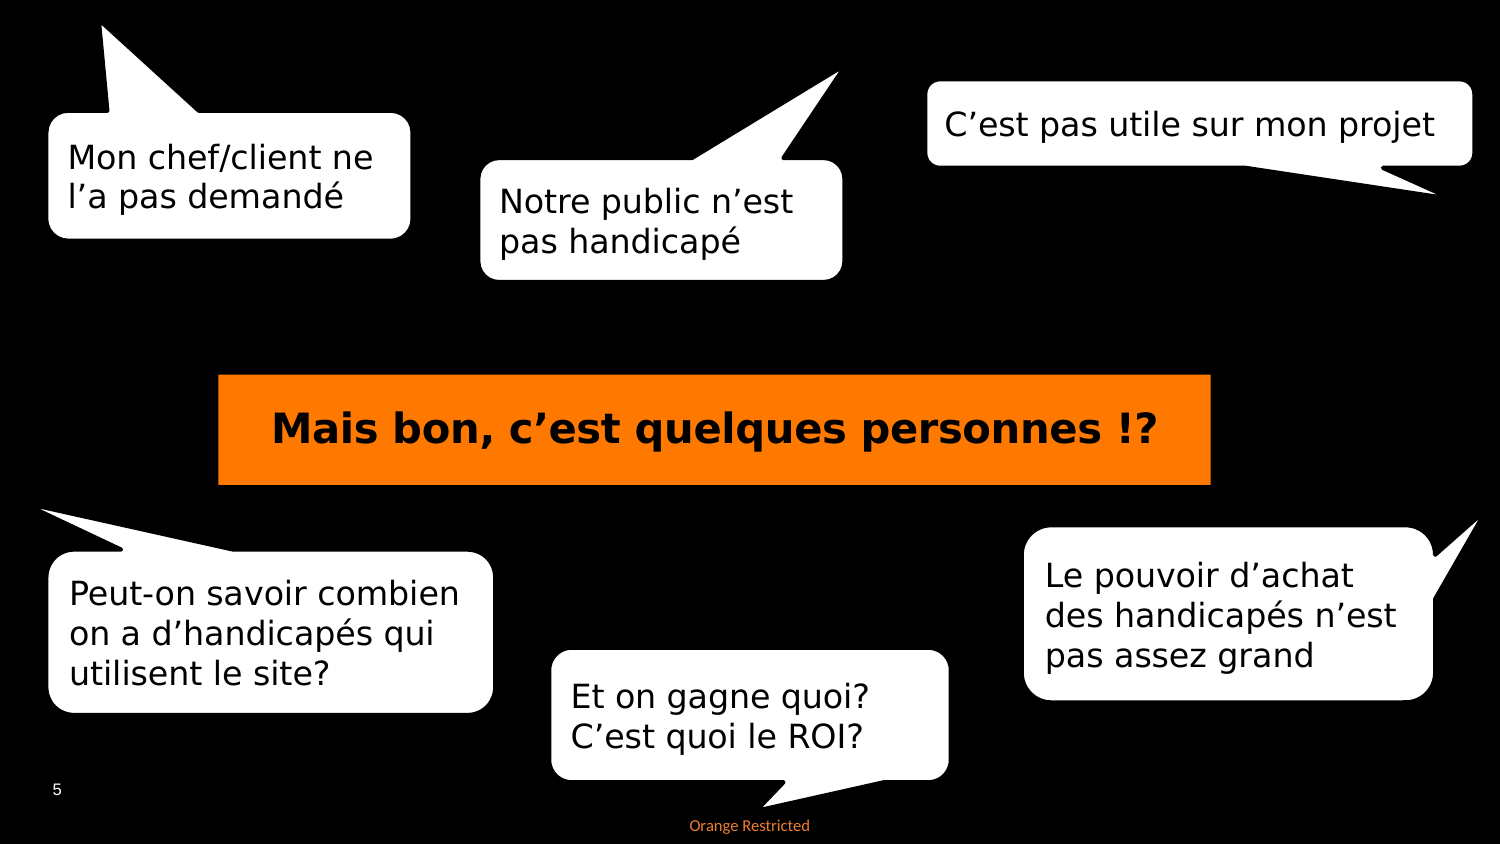

C’est pas utile sur mon projet
Mon chef/client ne l’a pas demandé
Notre public n’est pas handicapé
Mais bon, c’est quelques personnes !?
Le pouvoir d’achat des handicapés n’est pas assez grand
Peut-on savoir combien on a d’handicapés qui utilisent le site?
Et on gagne quoi? C’est quoi le ROI?